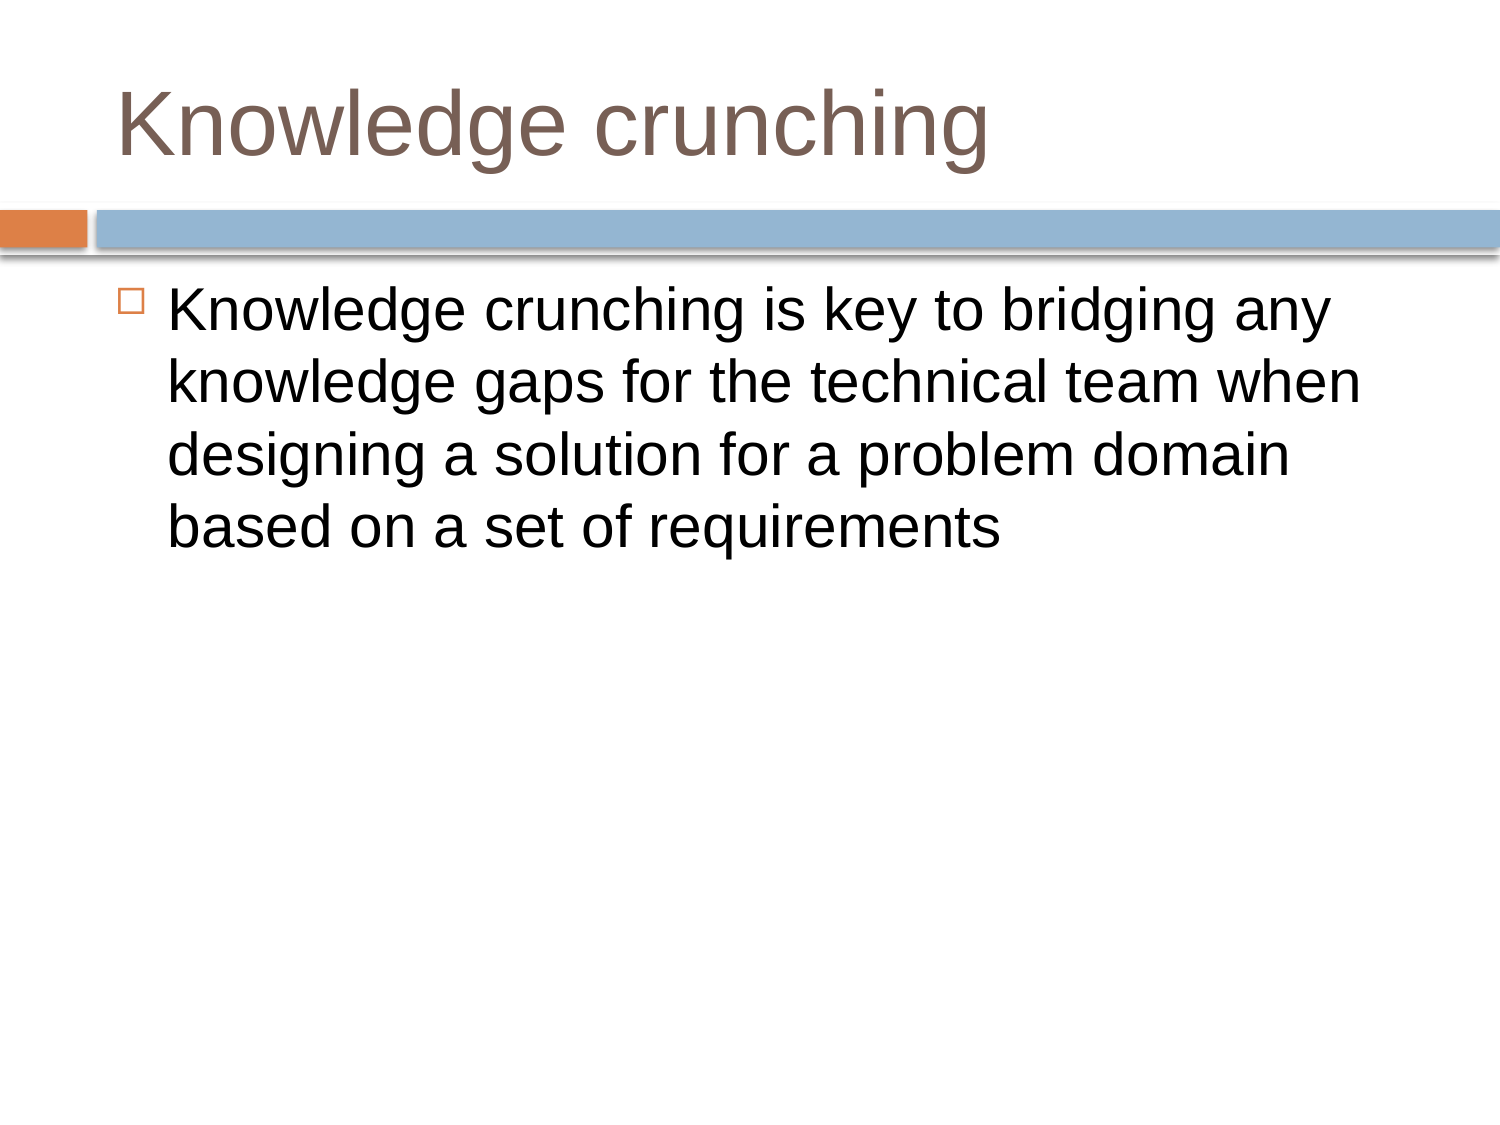

# Knowledge crunching
Knowledge crunching is key to bridging any knowledge gaps for the technical team when designing a solution for a problem domain based on a set of requirements